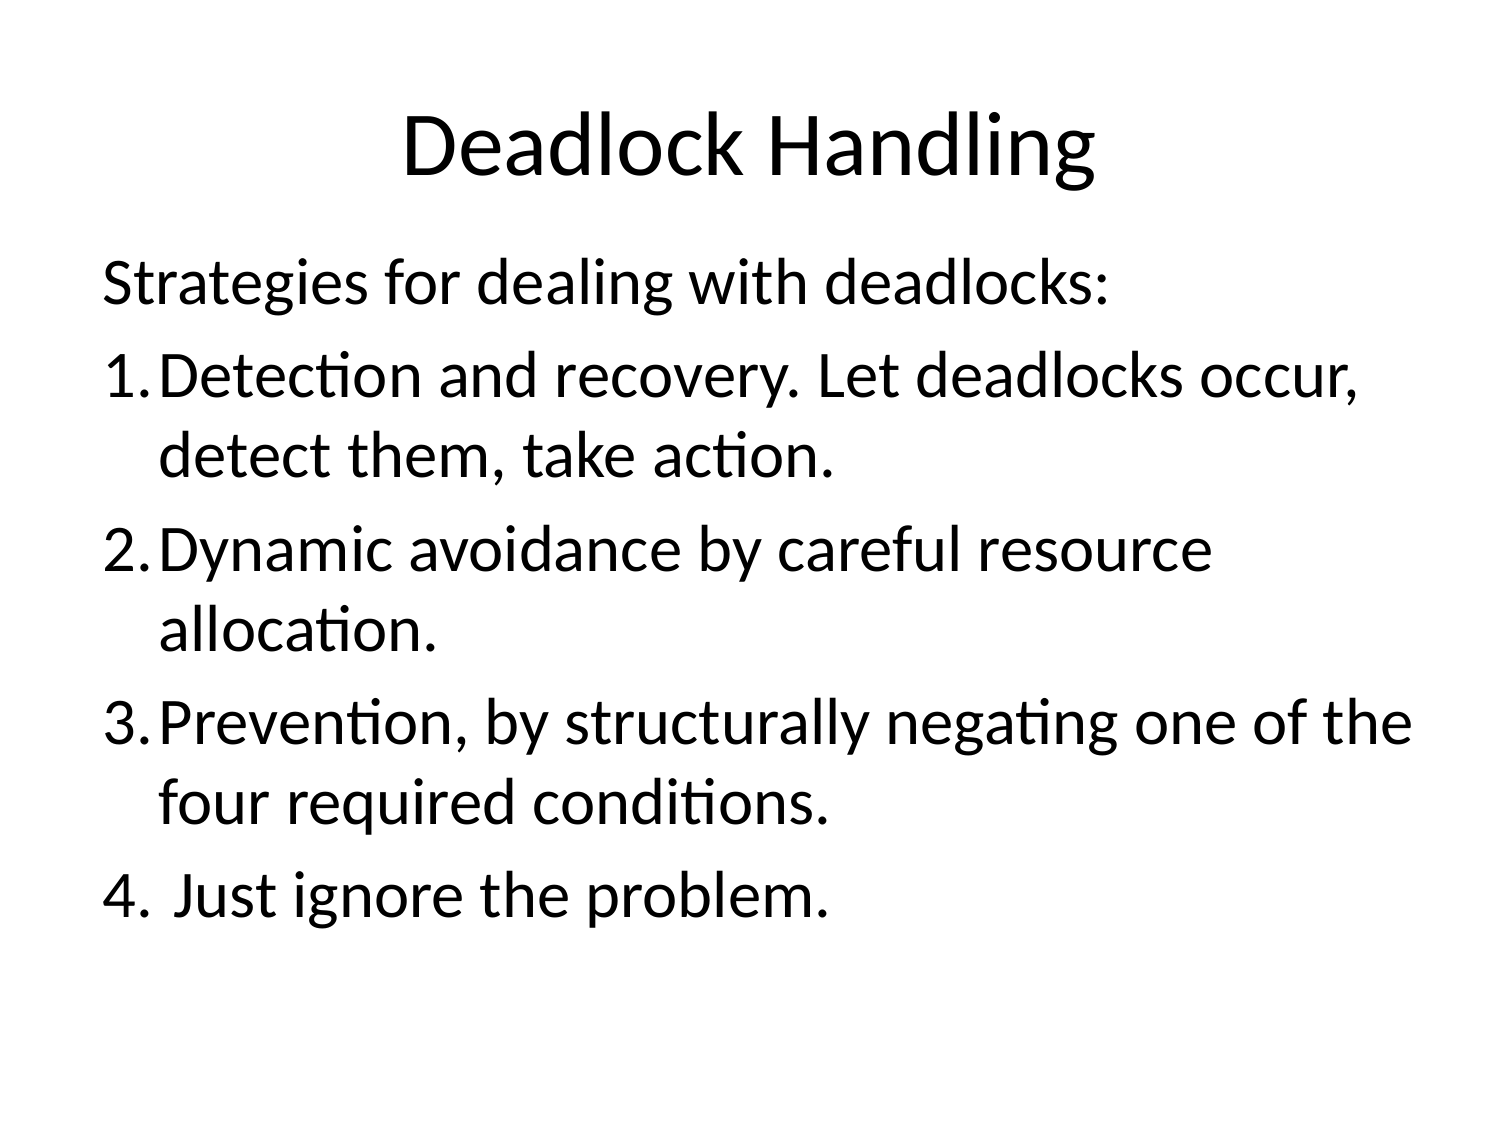

# Deadlock Handling
Strategies for dealing with deadlocks:
Detection and recovery. Let deadlocks occur, detect them, take action.
Dynamic avoidance by careful resource allocation.
Prevention, by structurally negating one of the four required conditions.
 Just ignore the problem.